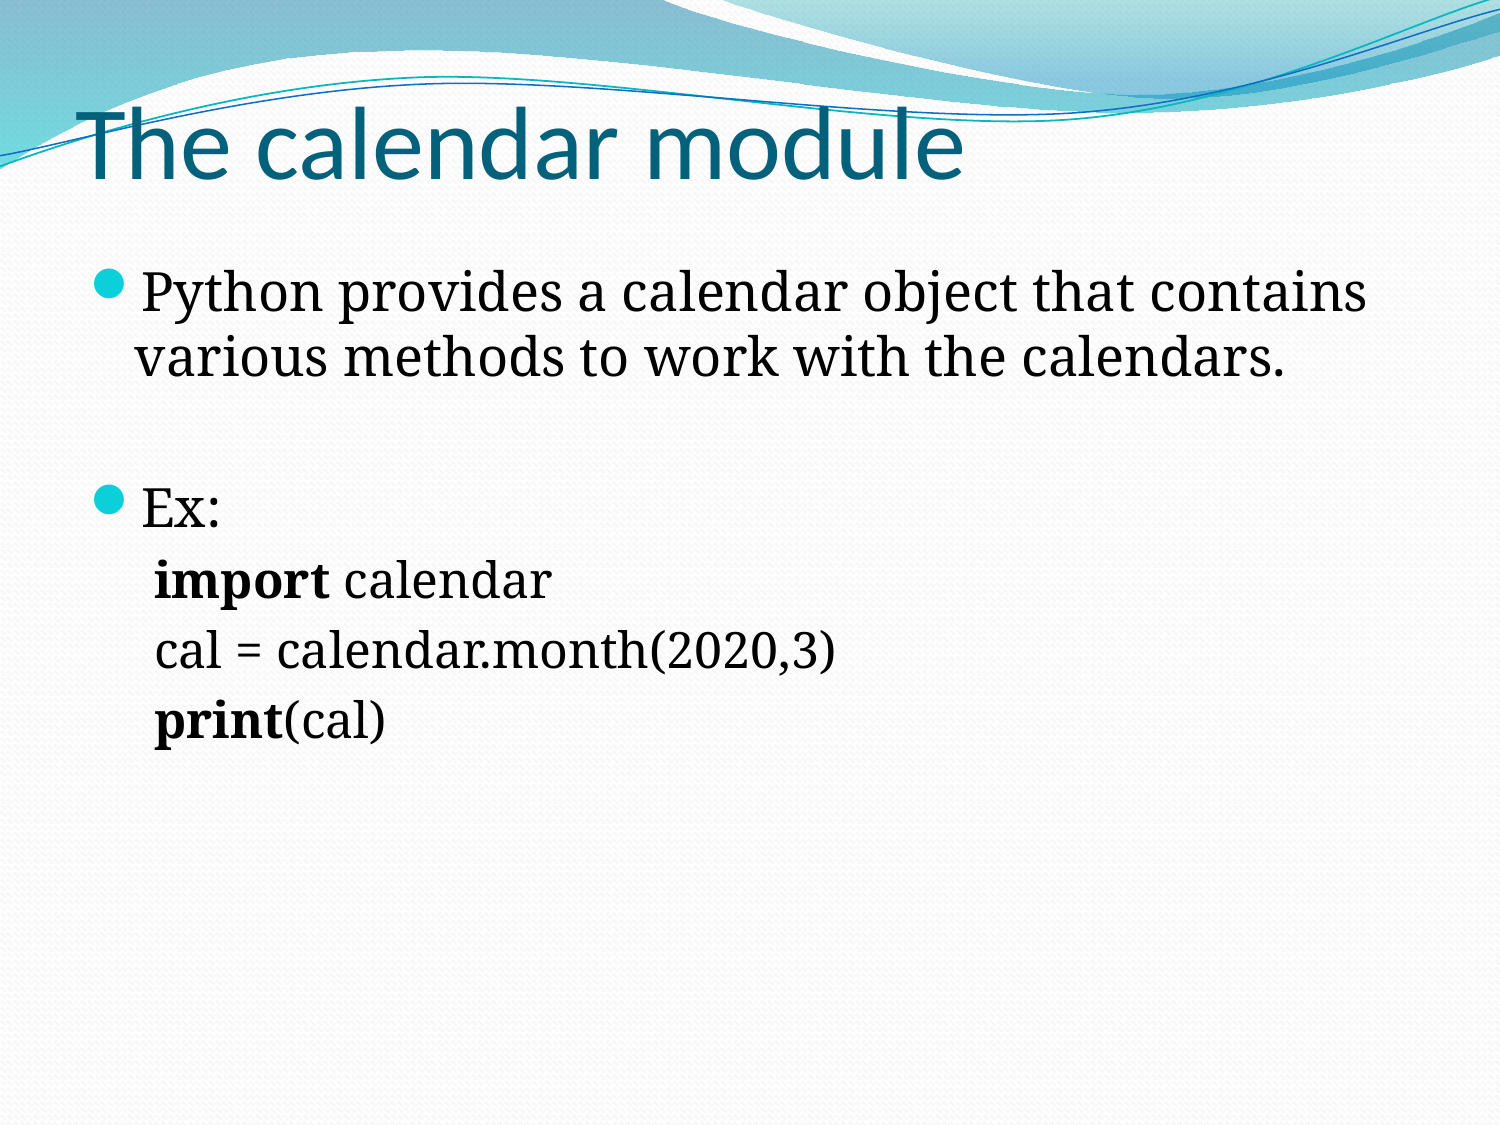

# The calendar module
Python provides a calendar object that contains various methods to work with the calendars.

Ex:
import calendar
cal = calendar.month(2020,3)
print(cal)